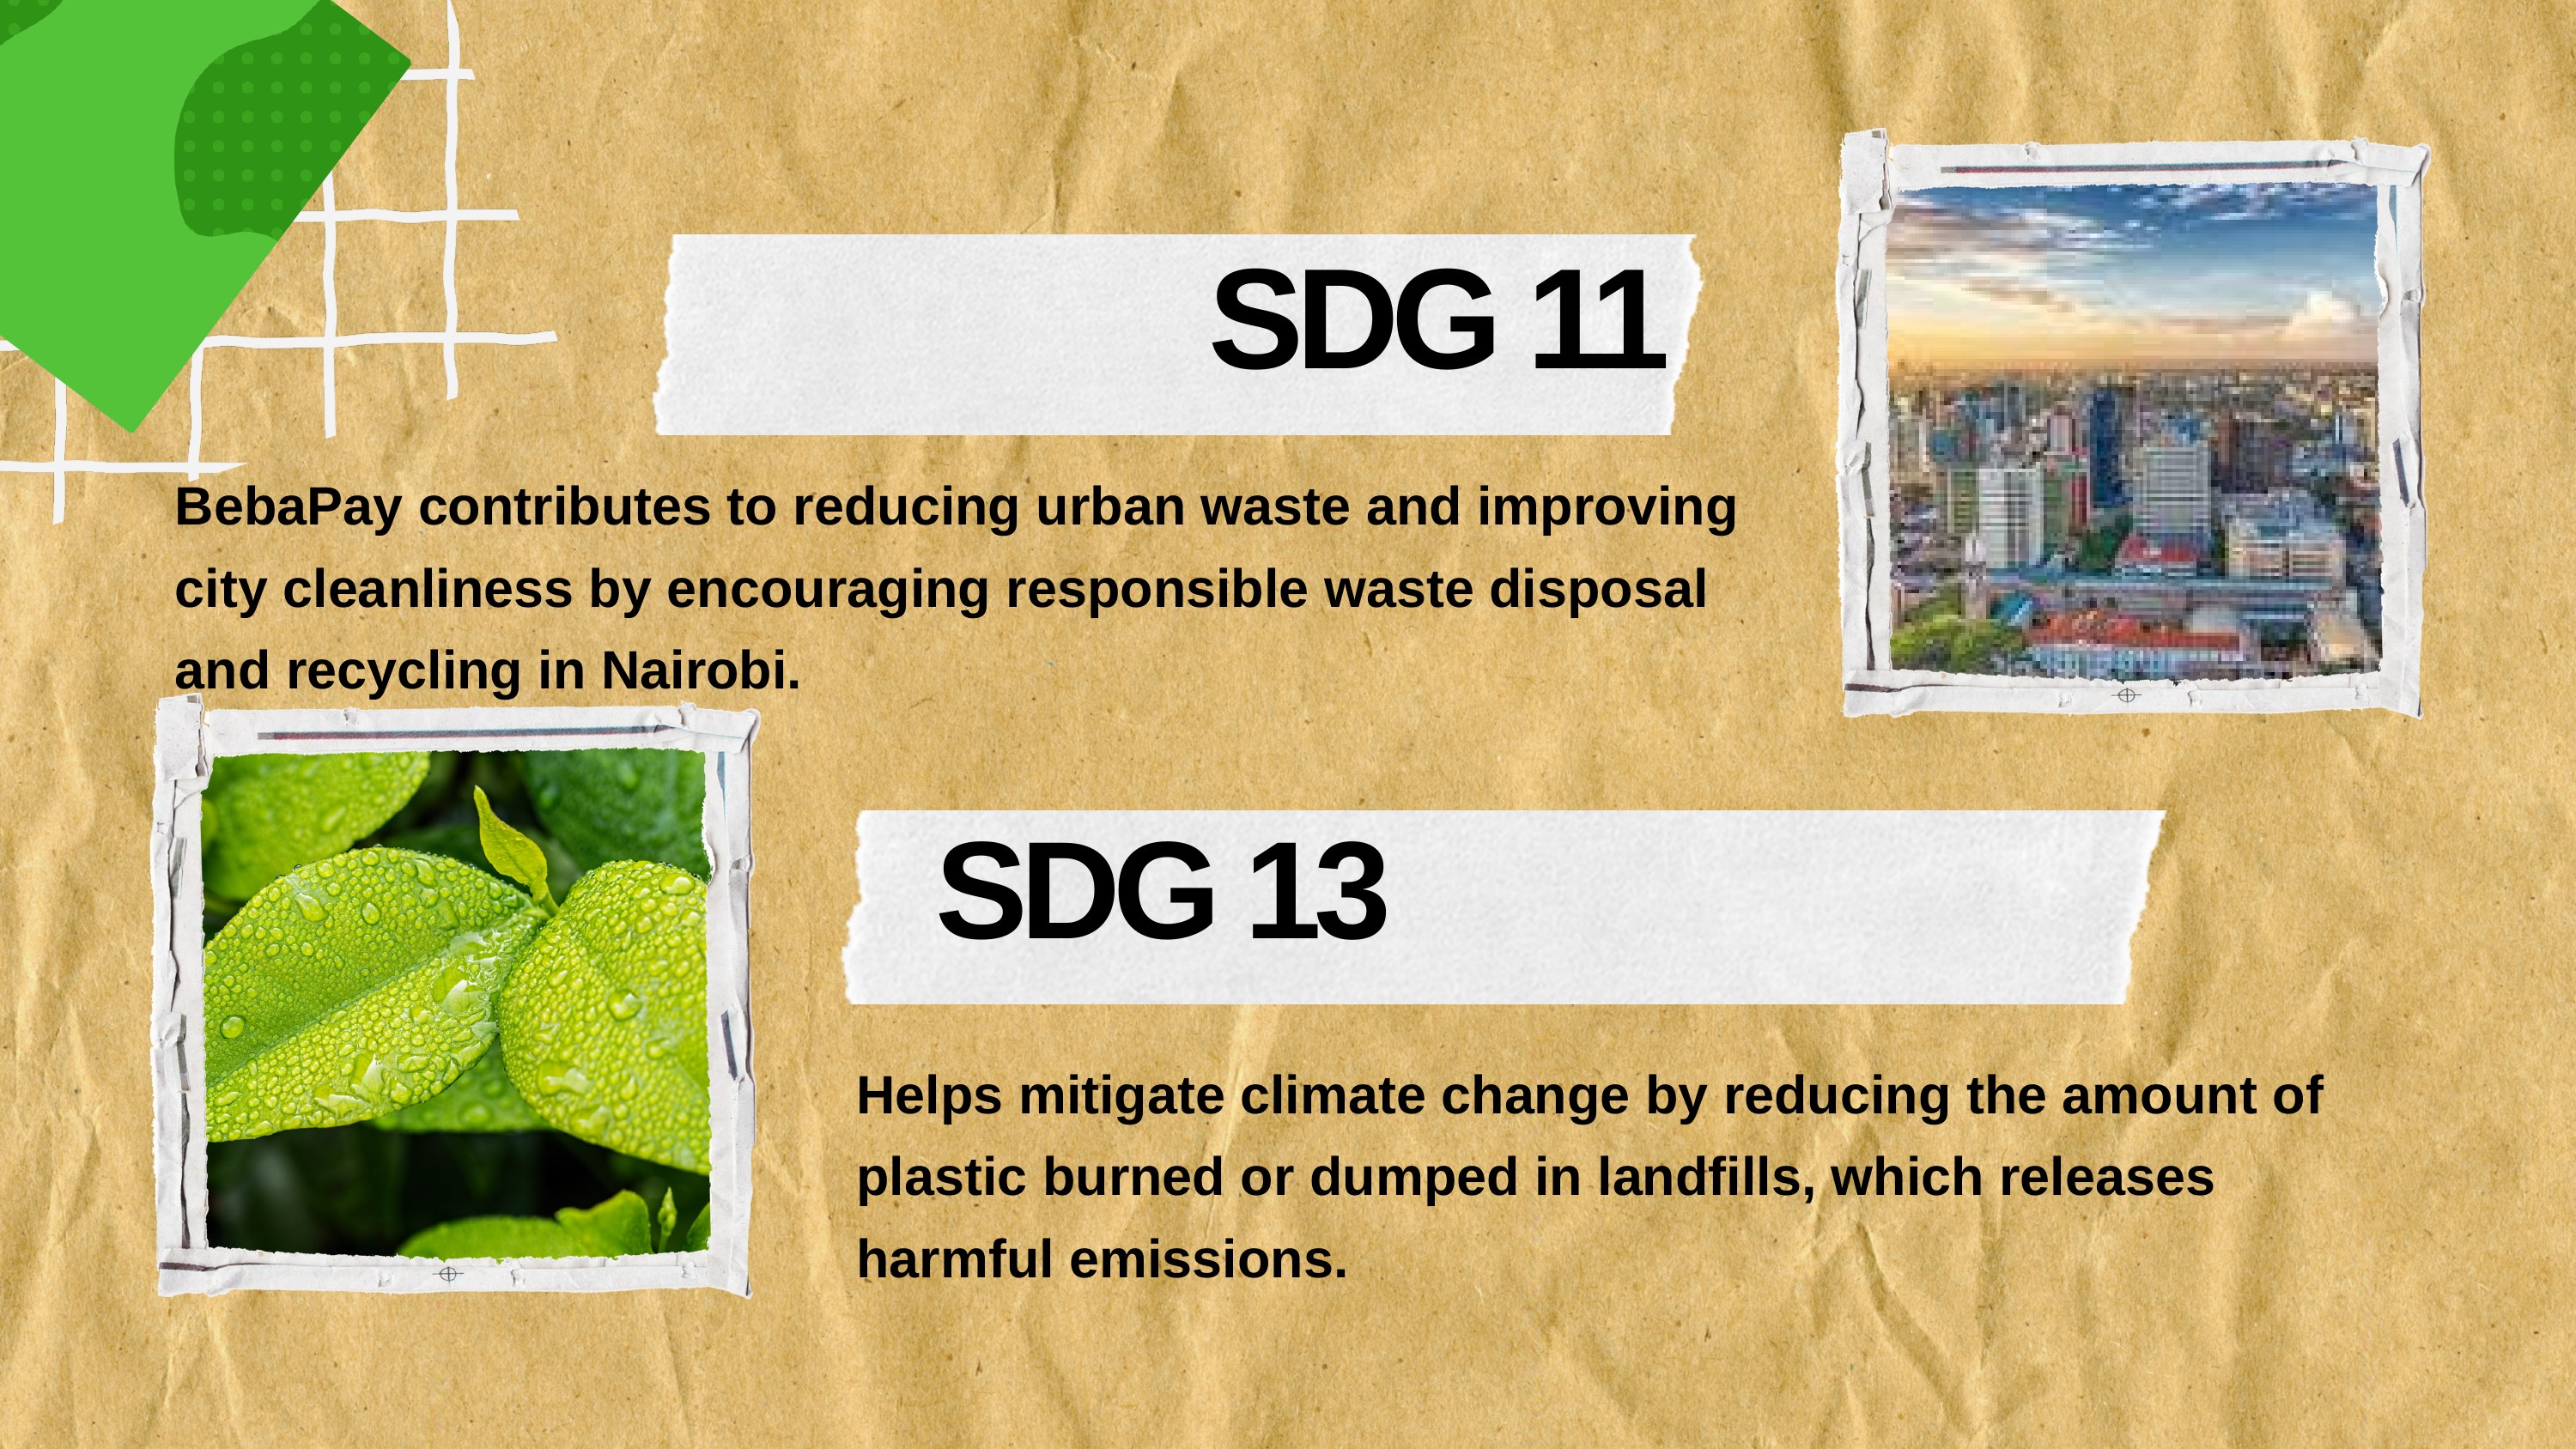

SDG 11

BebaPay contributes to reducing urban waste and improving city cleanliness by encouraging responsible waste disposal and recycling in Nairobi.

SDG 13

Helps mitigate climate change by reducing the amount of plastic burned or dumped in landfills, which releases harmful emissions.